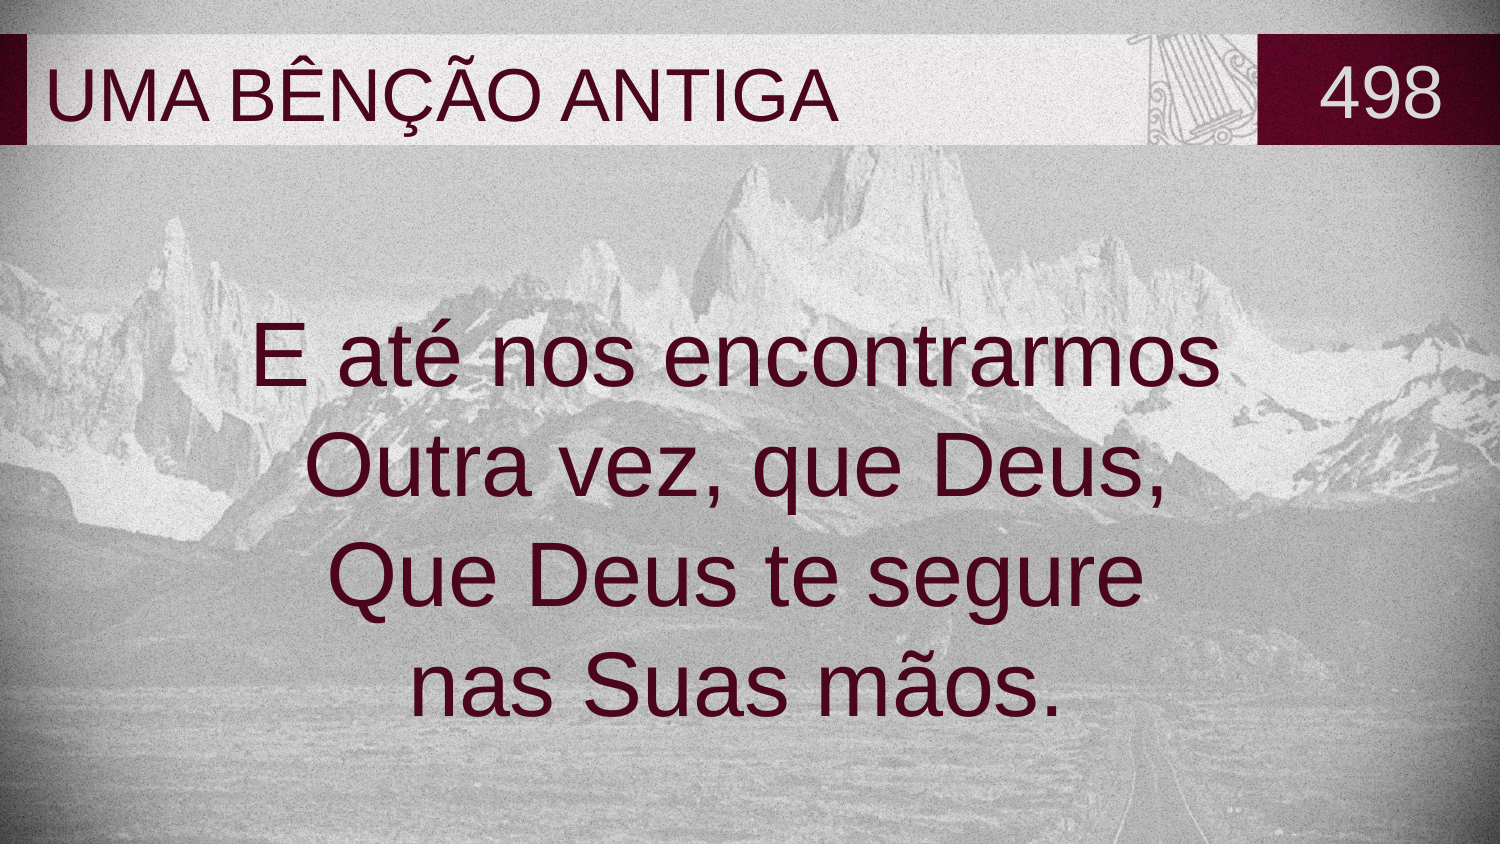

# UMA BÊNÇÃO ANTIGA
498
E até nos encontrarmos
Outra vez, que Deus,
Que Deus te segure
nas Suas mãos.